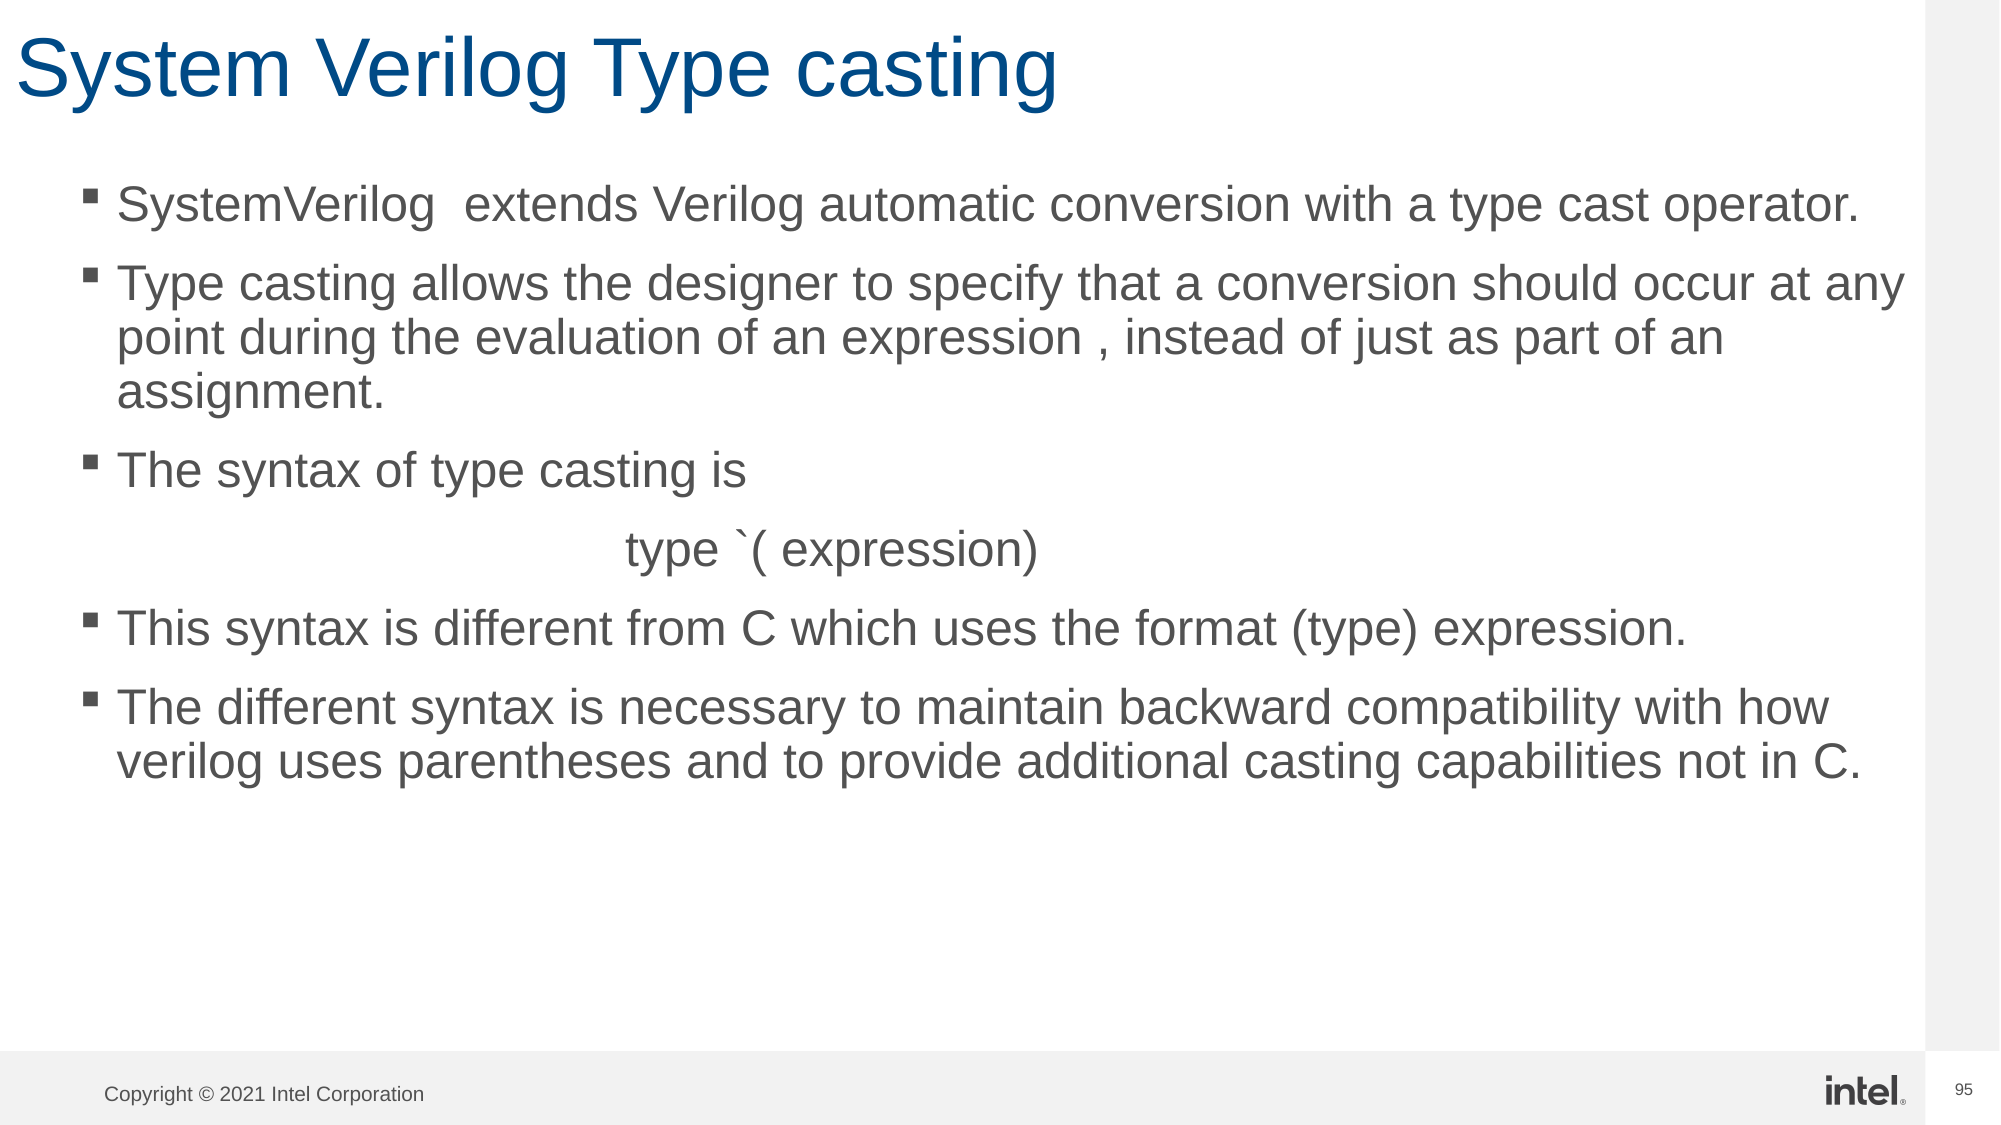

95

System Verilog Type casting
SystemVerilog  extends Verilog automatic conversion with a type cast operator.
Type casting allows the designer to specify that a conversion should occur at any point during the evaluation of an expression , instead of just as part of an assignment.
The syntax of type casting is
                                       type `( expression)
This syntax is different from C which uses the format (type) expression.
The different syntax is necessary to maintain backward compatibility with how verilog uses parentheses and to provide additional casting capabilities not in C.